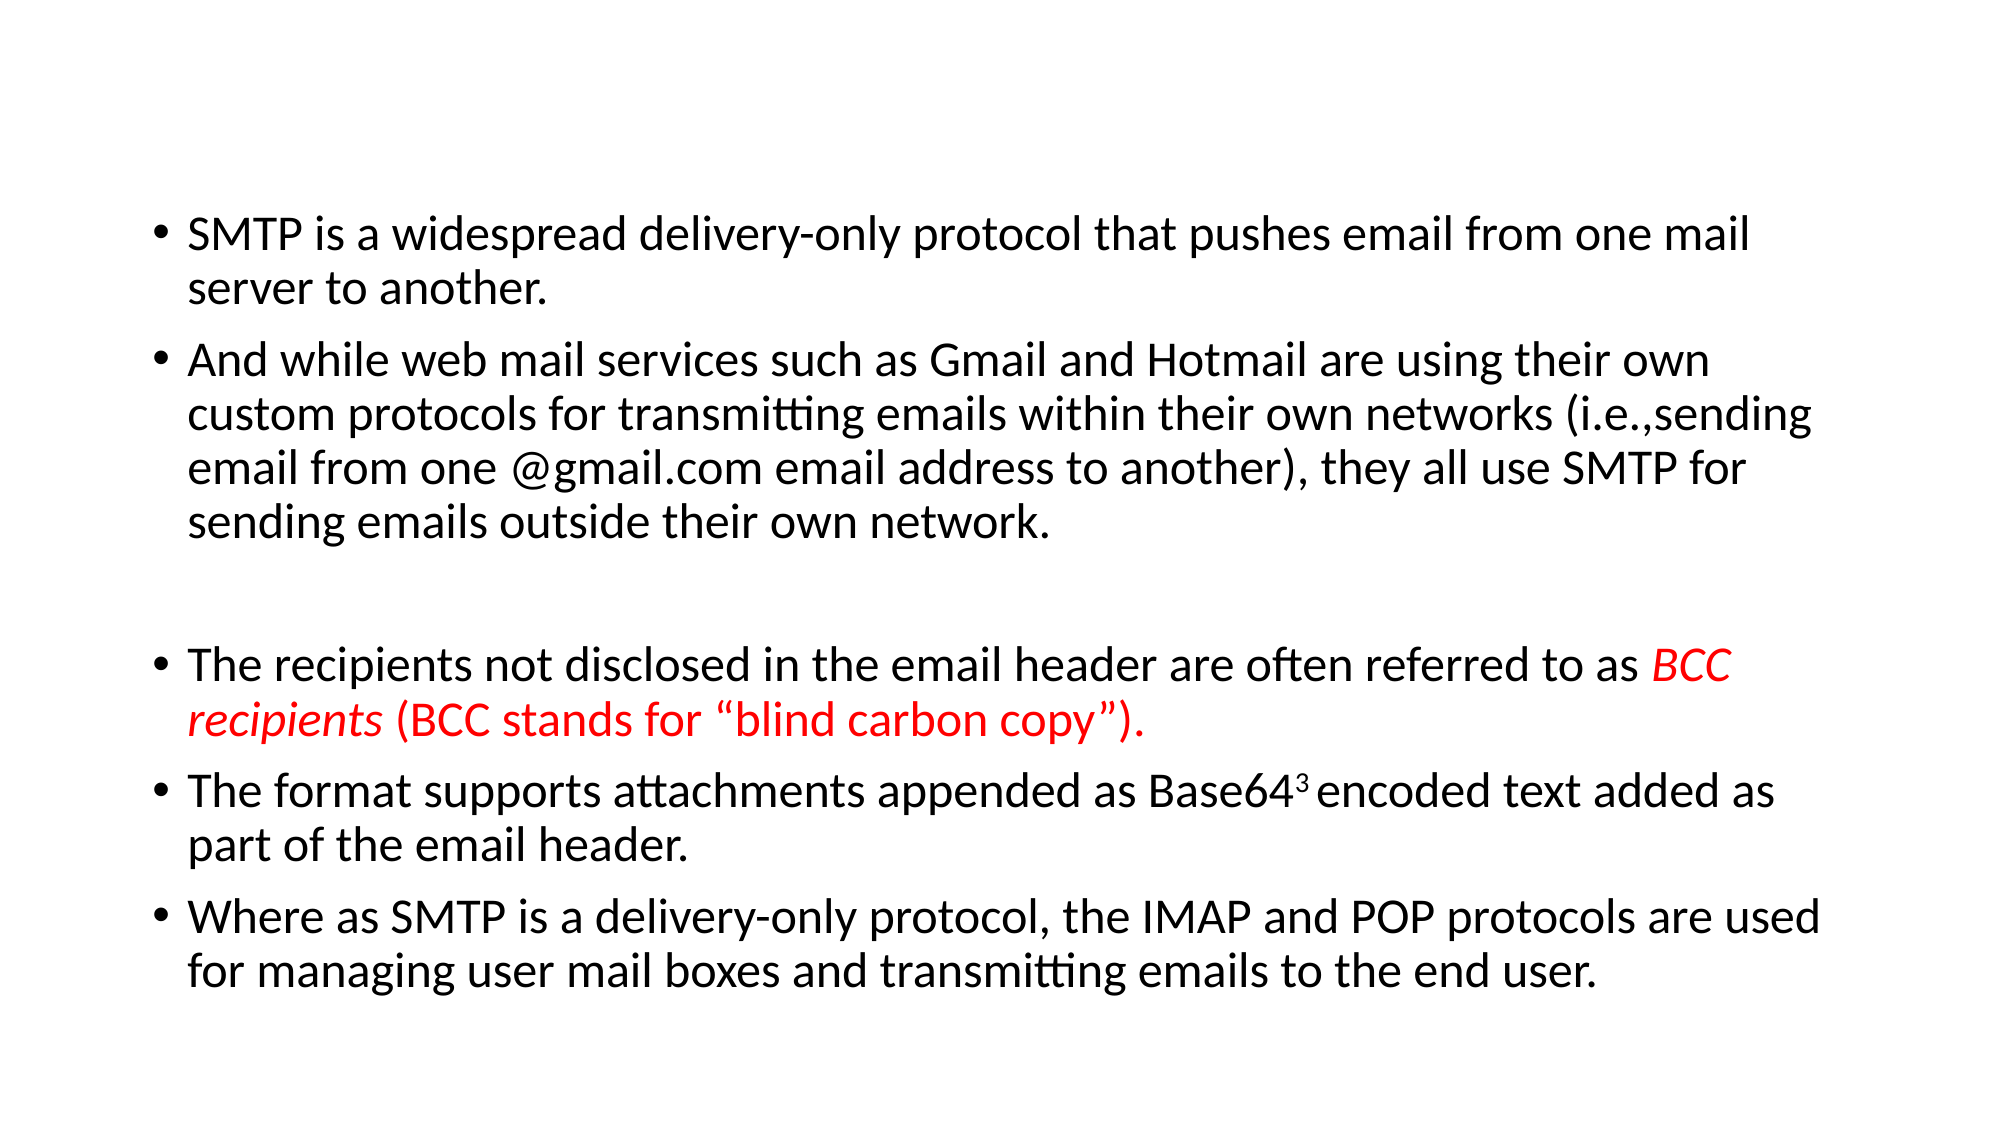

SMTP is a widespread delivery-only protocol that pushes email from one mail server to another.
And while web mail services such as Gmail and Hotmail are using their own custom protocols for transmitting emails within their own networks (i.e.,sending email from one @gmail.com email address to another), they all use SMTP for sending emails outside their own network.

The recipients not disclosed in the email header are often referred to as BCC recipients (BCC stands for “blind carbon copy”).
The format supports attachments appended as Base643 encoded text added as part of the email header.
Where as SMTP is a delivery-only protocol, the IMAP and POP protocols are used for managing user mail boxes and transmitting emails to the end user.